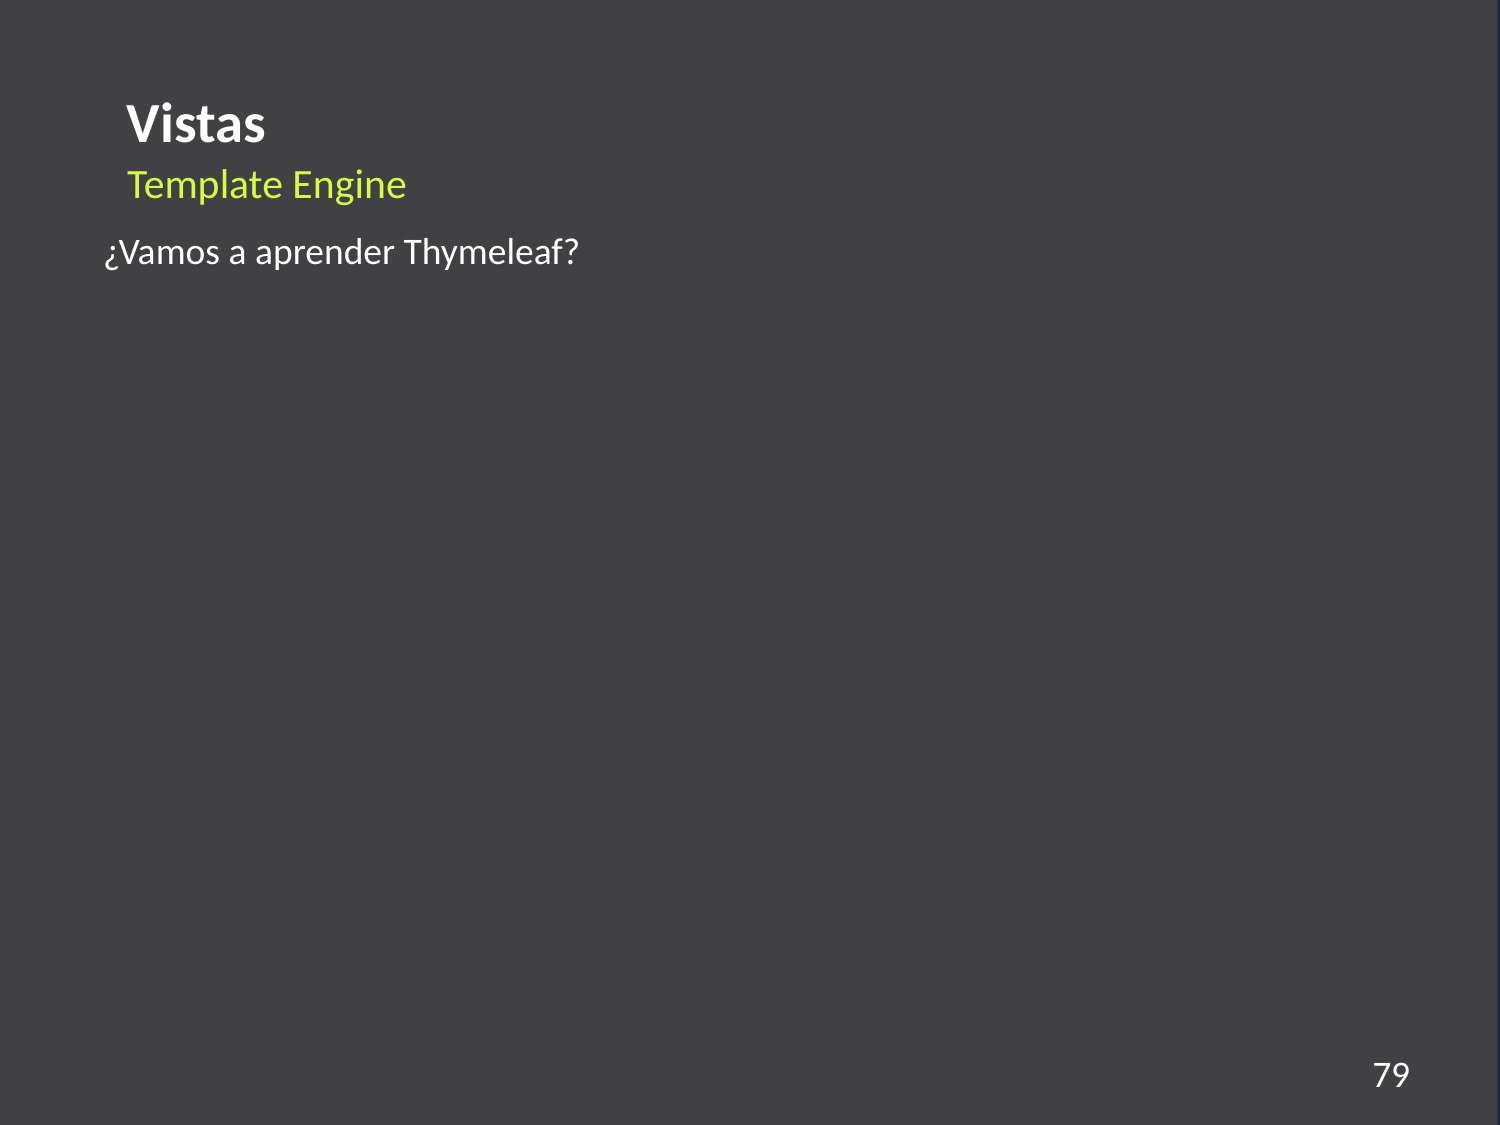

Vistas
Template Engine
¿Vamos a aprender Thymeleaf?
79